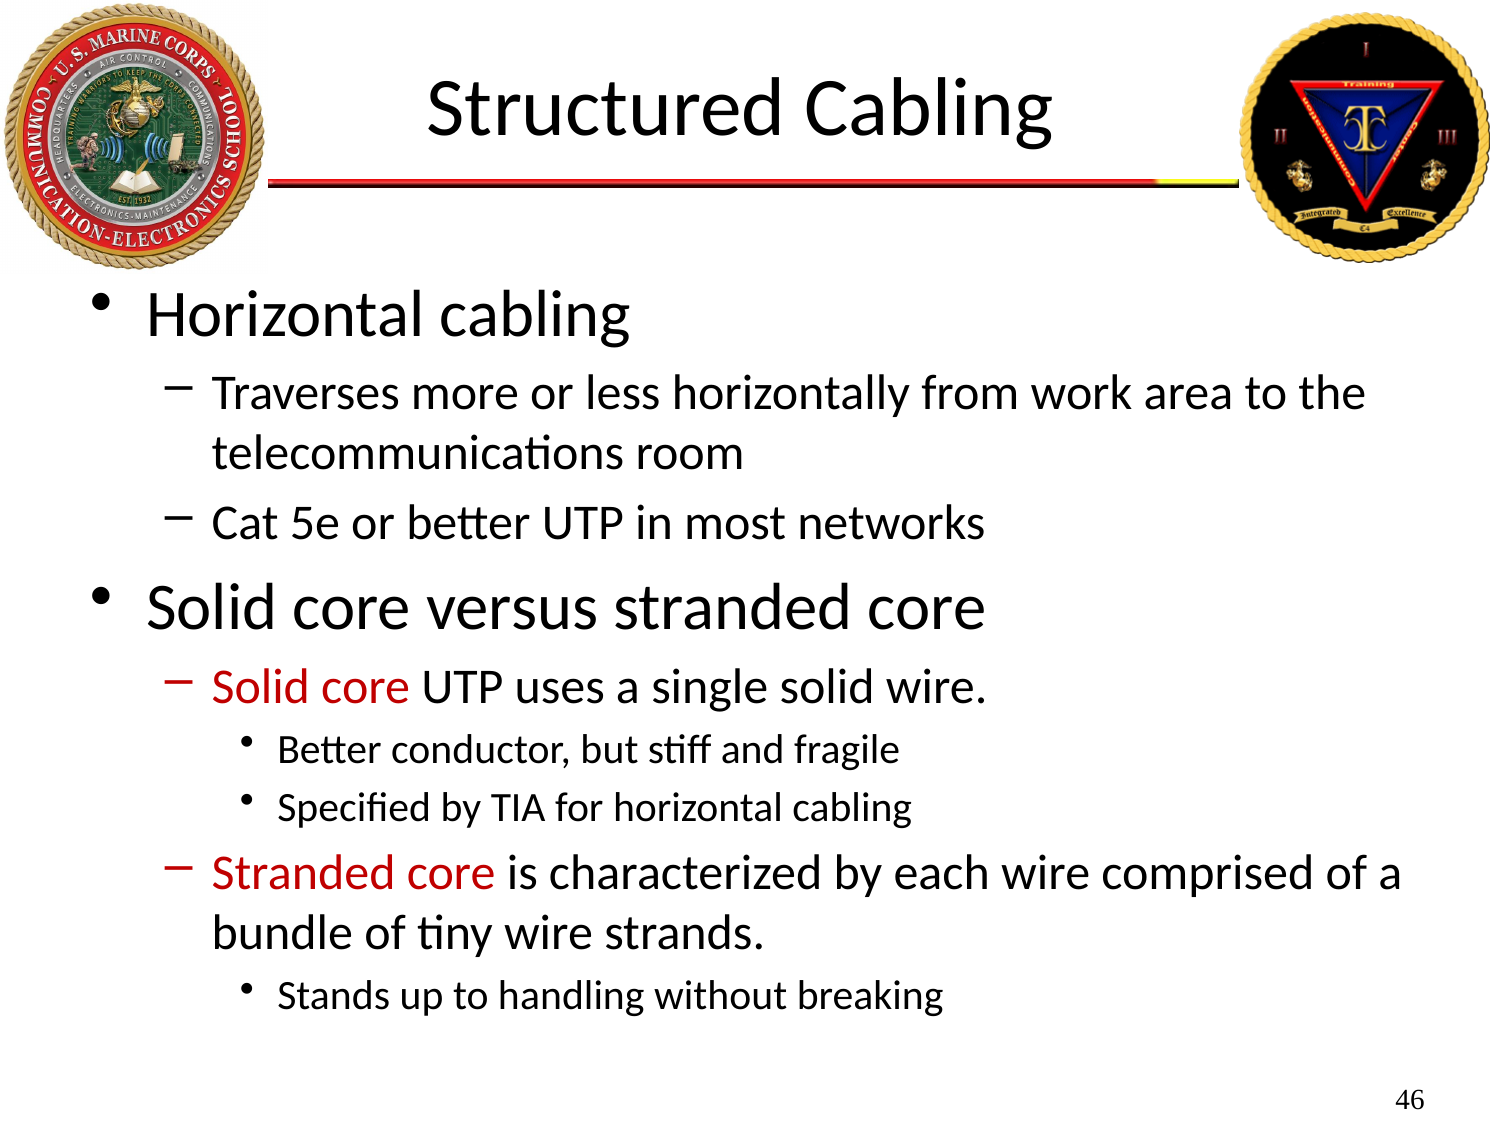

# Structured Cabling
Horizontal cabling
Traverses more or less horizontally from work area to the telecommunications room
Cat 5e or better UTP in most networks
Solid core versus stranded core
Solid core UTP uses a single solid wire.
Better conductor, but stiff and fragile
Specified by TIA for horizontal cabling
Stranded core is characterized by each wire comprised of a bundle of tiny wire strands.
Stands up to handling without breaking